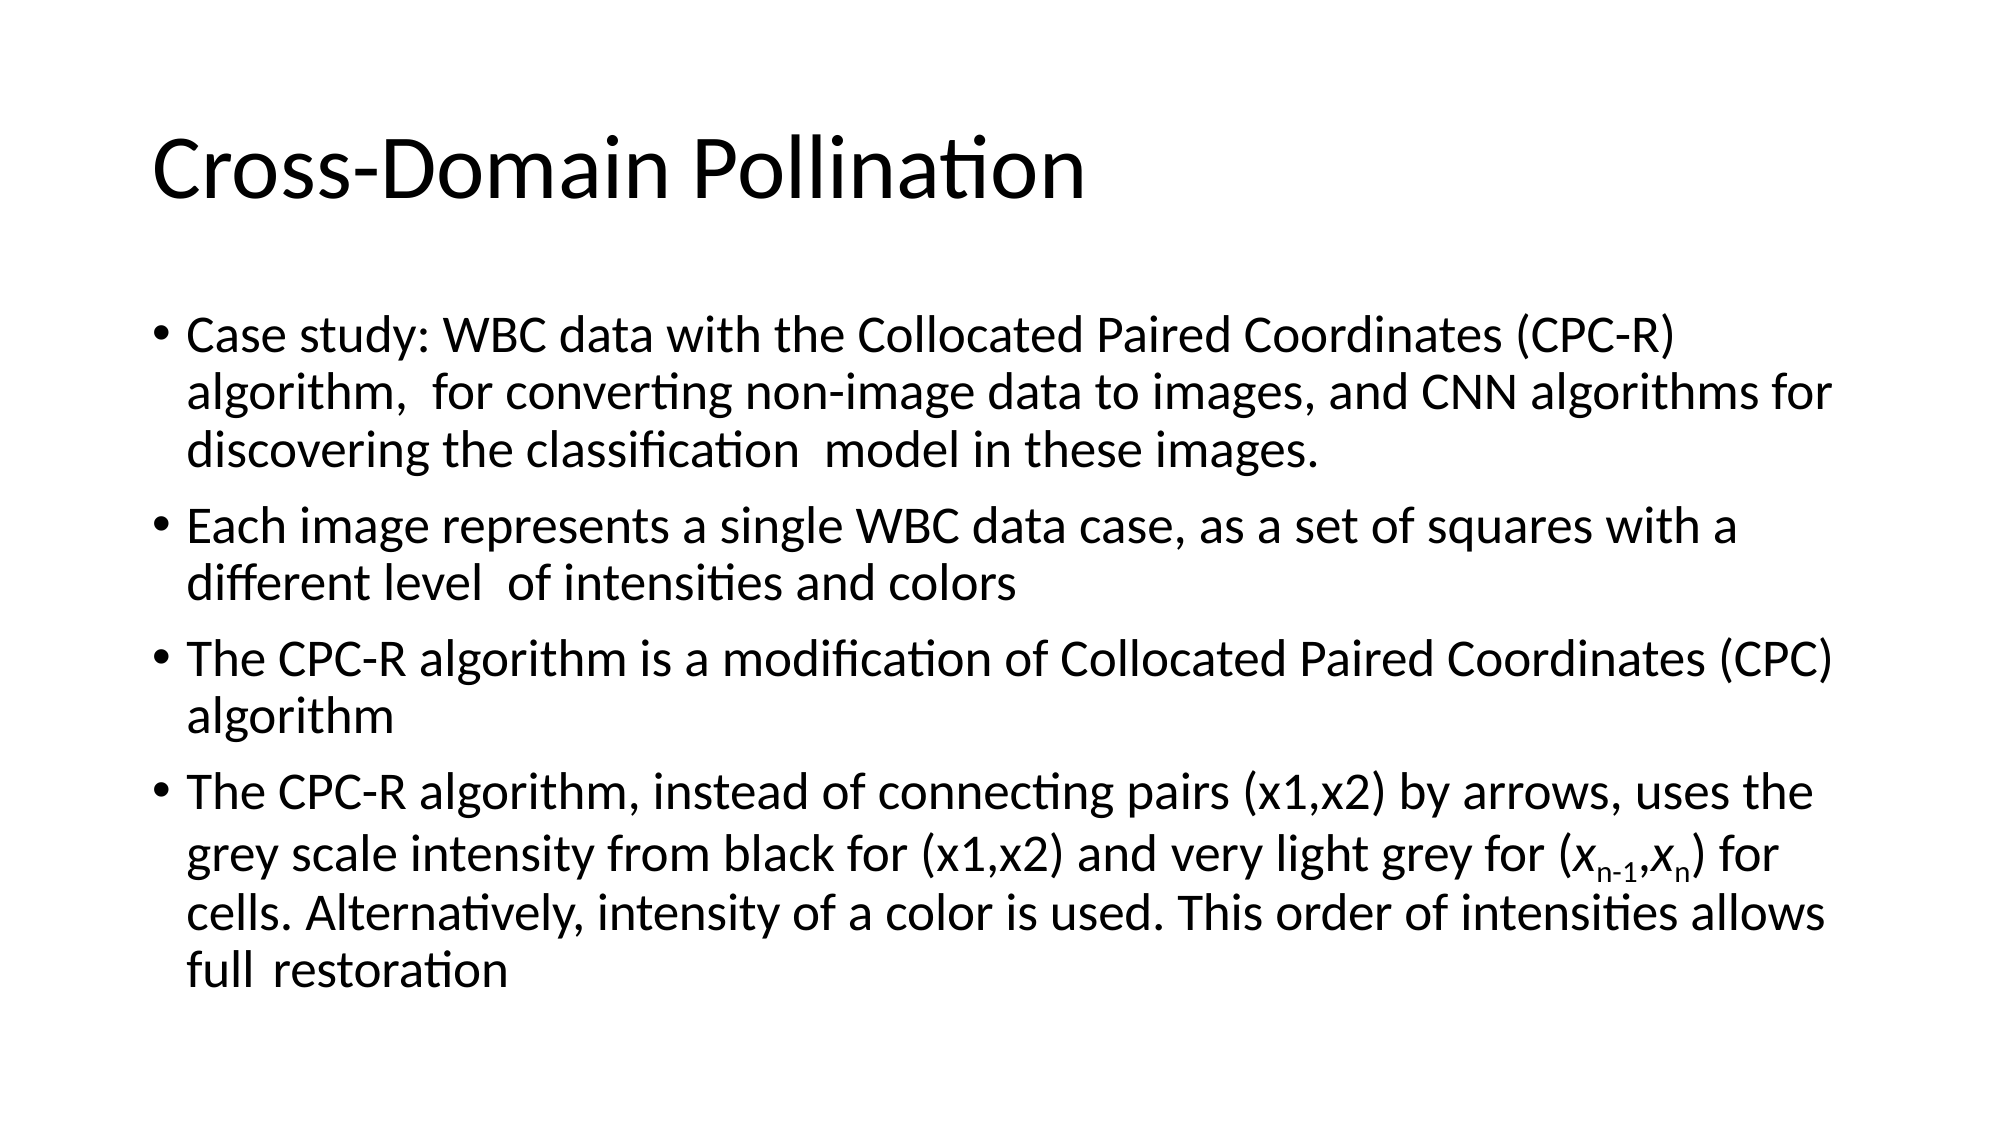

# Cross-Domain Pollination
Case study: WBC data with the Collocated Paired Coordinates (CPC-R) algorithm,  for converting non-image data to images, and CNN algorithms for discovering the classification  model in these images.
Each image represents a single WBC data case, as a set of squares with a different level  of intensities and colors
The CPC-R algorithm is a modification of Collocated Paired Coordinates (CPC) algorithm
The CPC-R algorithm, instead of connecting pairs (x1,x2) by arrows, uses the grey scale intensity from black for (x1,x2) and very light grey for (xn-1,xn) for cells. Alternatively, intensity of a color is used. This order of intensities allows full restoration